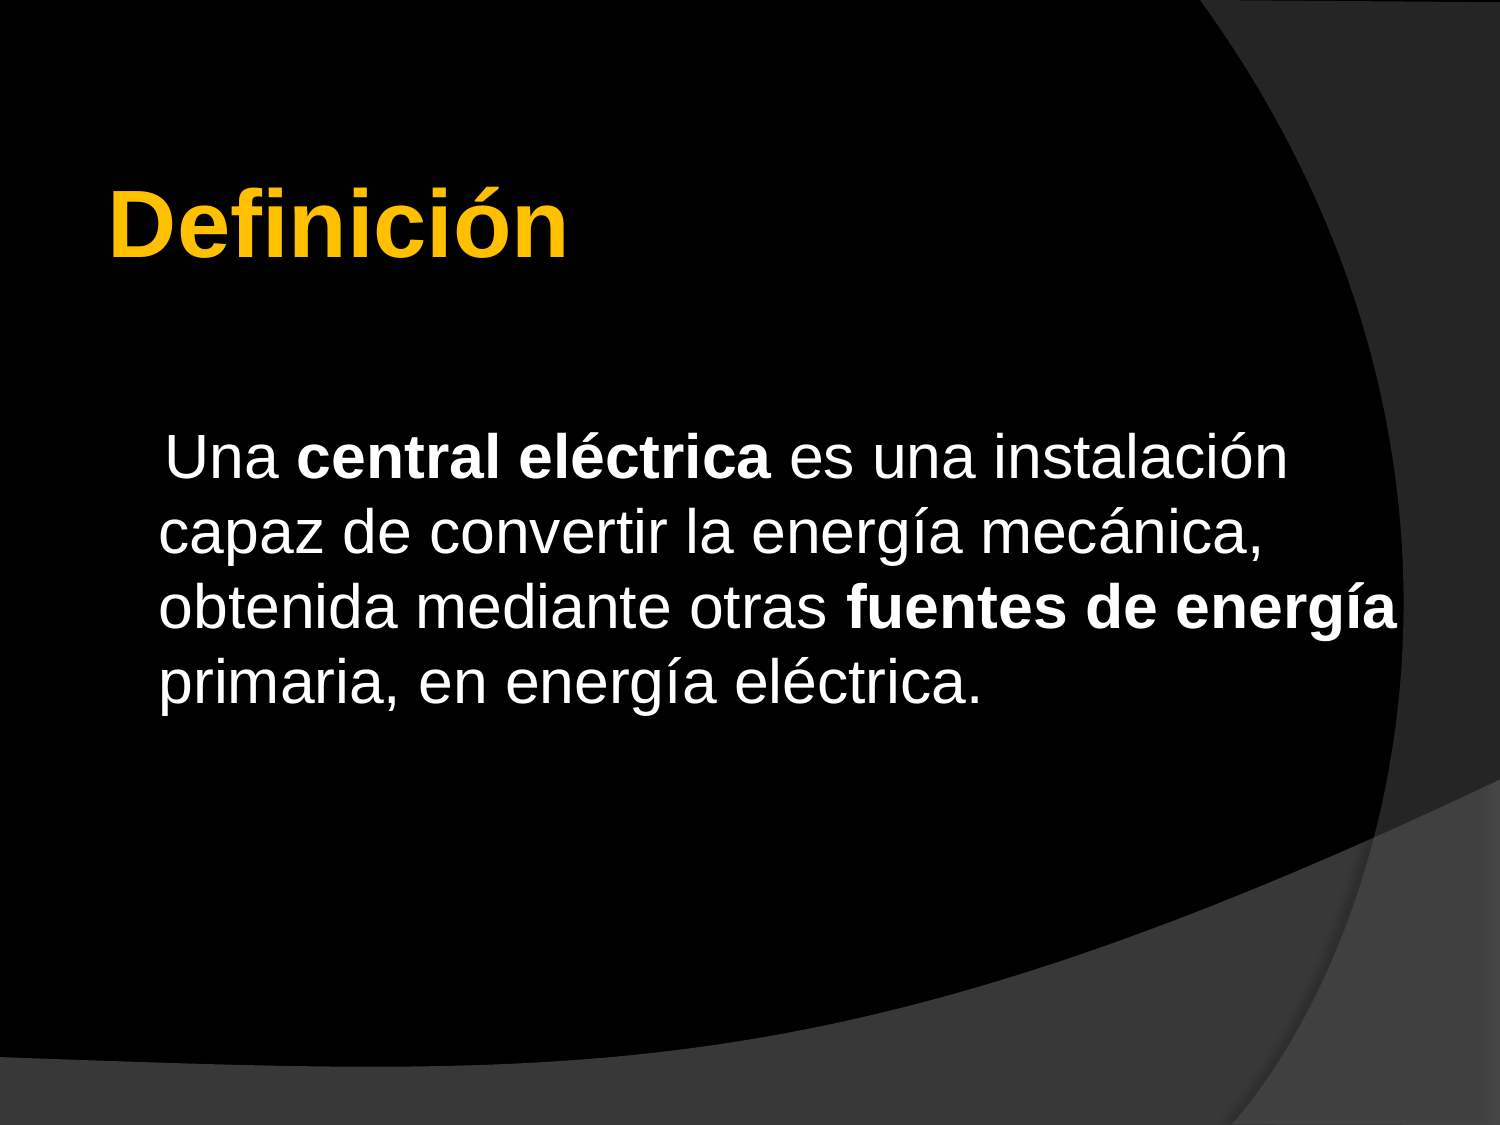

# Definición
    Una central eléctrica es una instalación capaz de convertir la energía mecánica, obtenida mediante otras fuentes de energía primaria, en energía eléctrica.